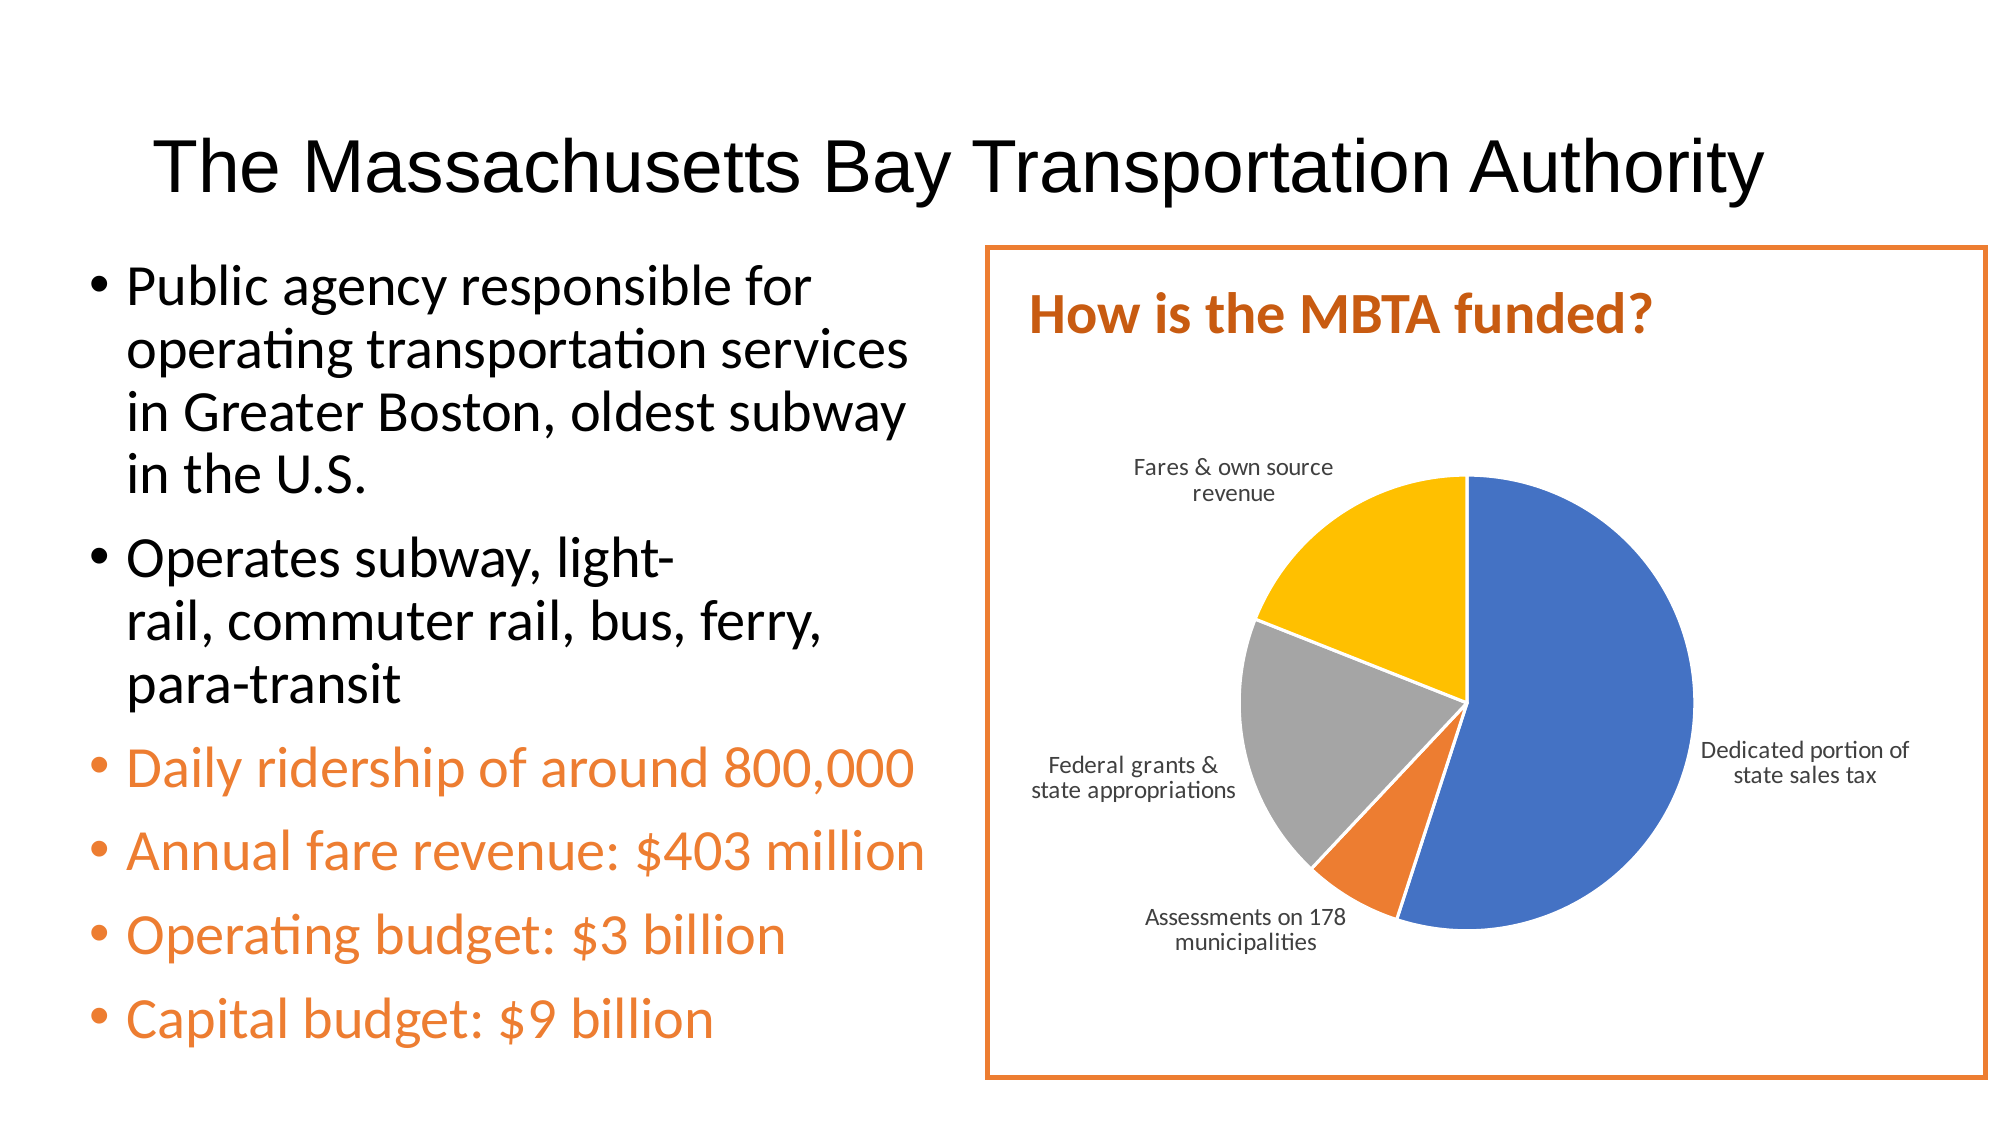

# The Massachusetts Bay Transportation Authority

Public agency responsible for operating transportation services in Greater Boston, oldest subway in the U.S.
Operates subway, light-rail, commuter rail, bus, ferry, para-transit
Daily ridership of around 800,000
Annual fare revenue: $403 million
Operating budget: $3 billion
Capital budget: $9 billion

How is the MBTA funded?

### Chart

| Category | How is the MBTA funded? |
|---|---|
| Dedicated portion of state sales tax | 55.0 |
| Assessments on 178 municipalities | 7.0 |
| Federal grants & state appropriations | 19.0 |
| Fares & own source revenue | 19.0 |